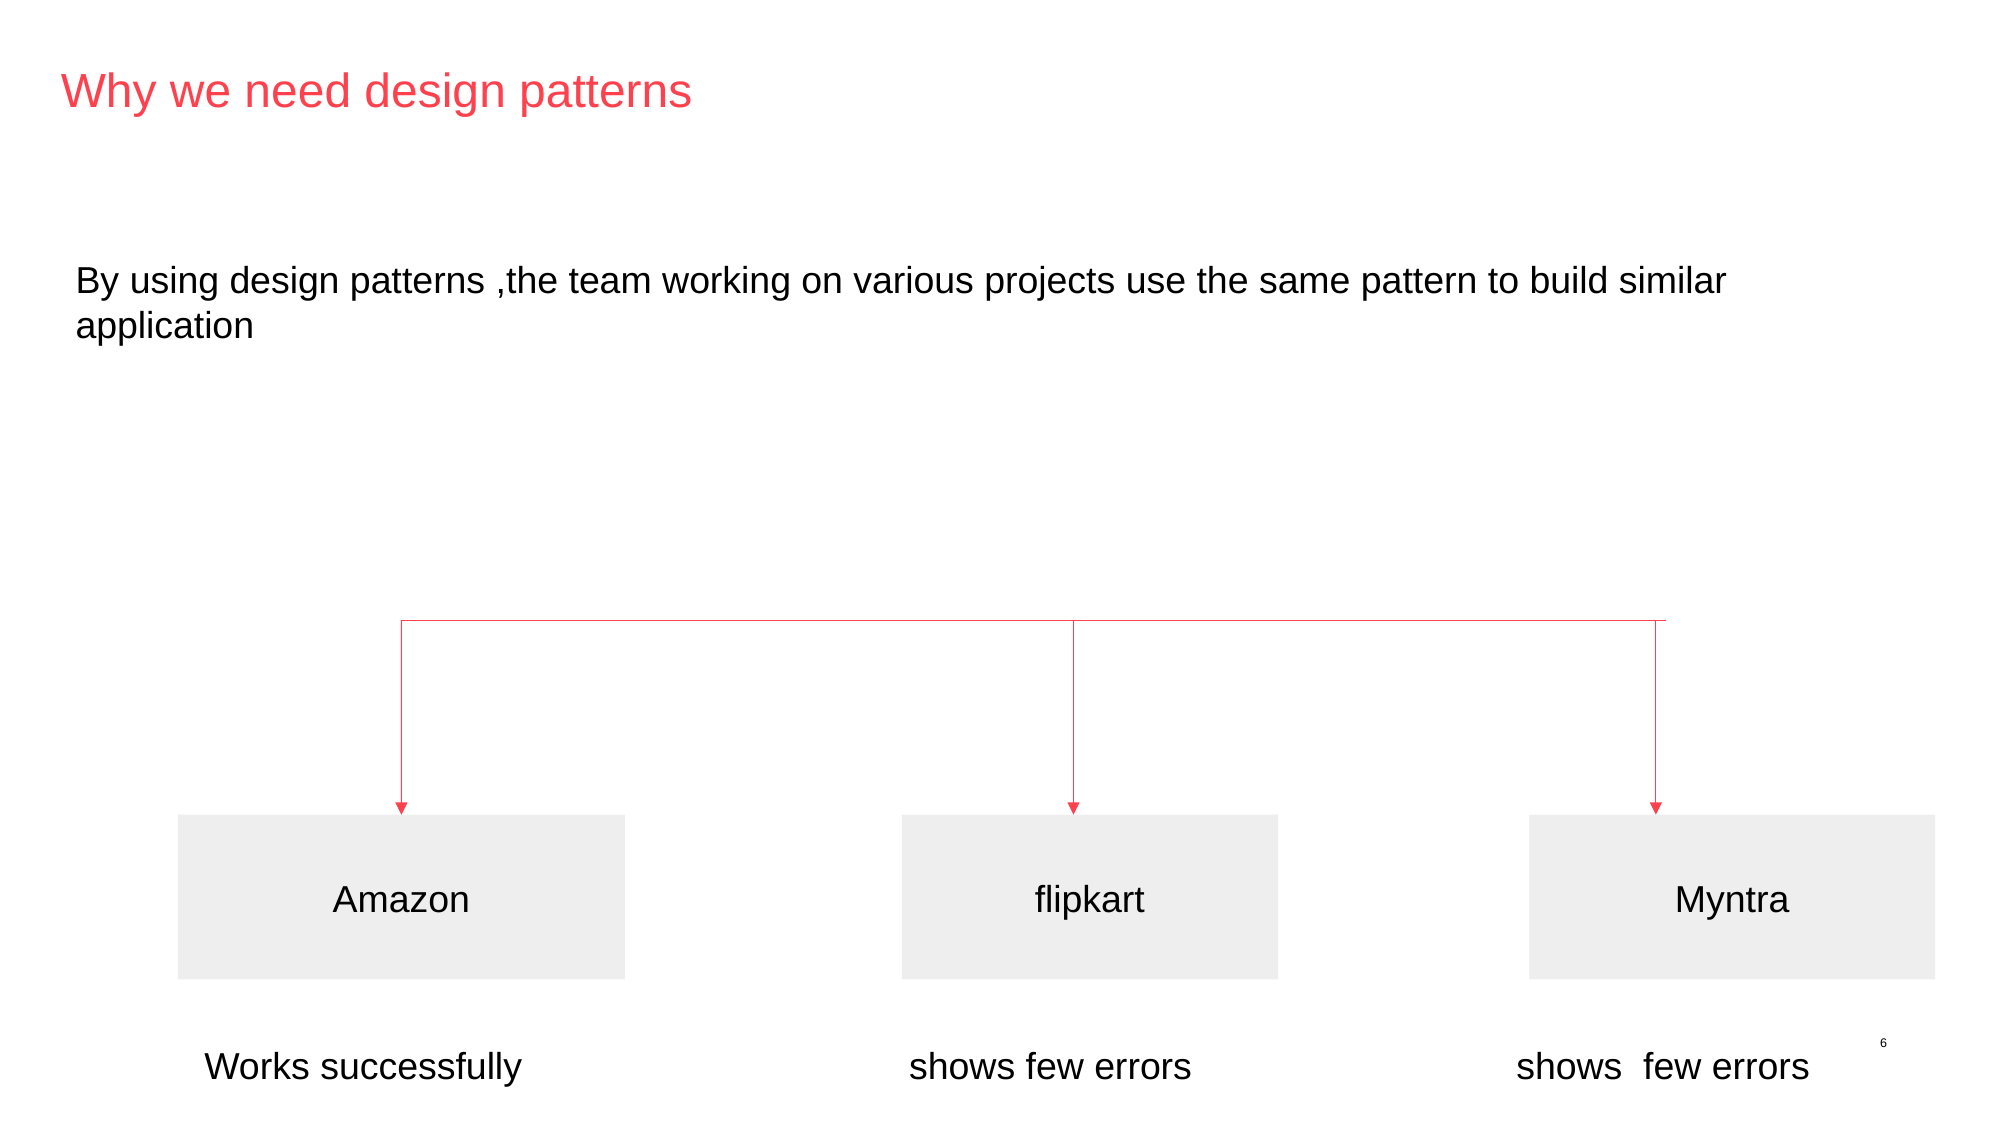

# Why we need design patterns

By using design patterns ,the team working on various projects use the same pattern to build similar application
Amazon
flipkart
Myntra
Works successfully                                     shows few errors                               shows  few errors
6